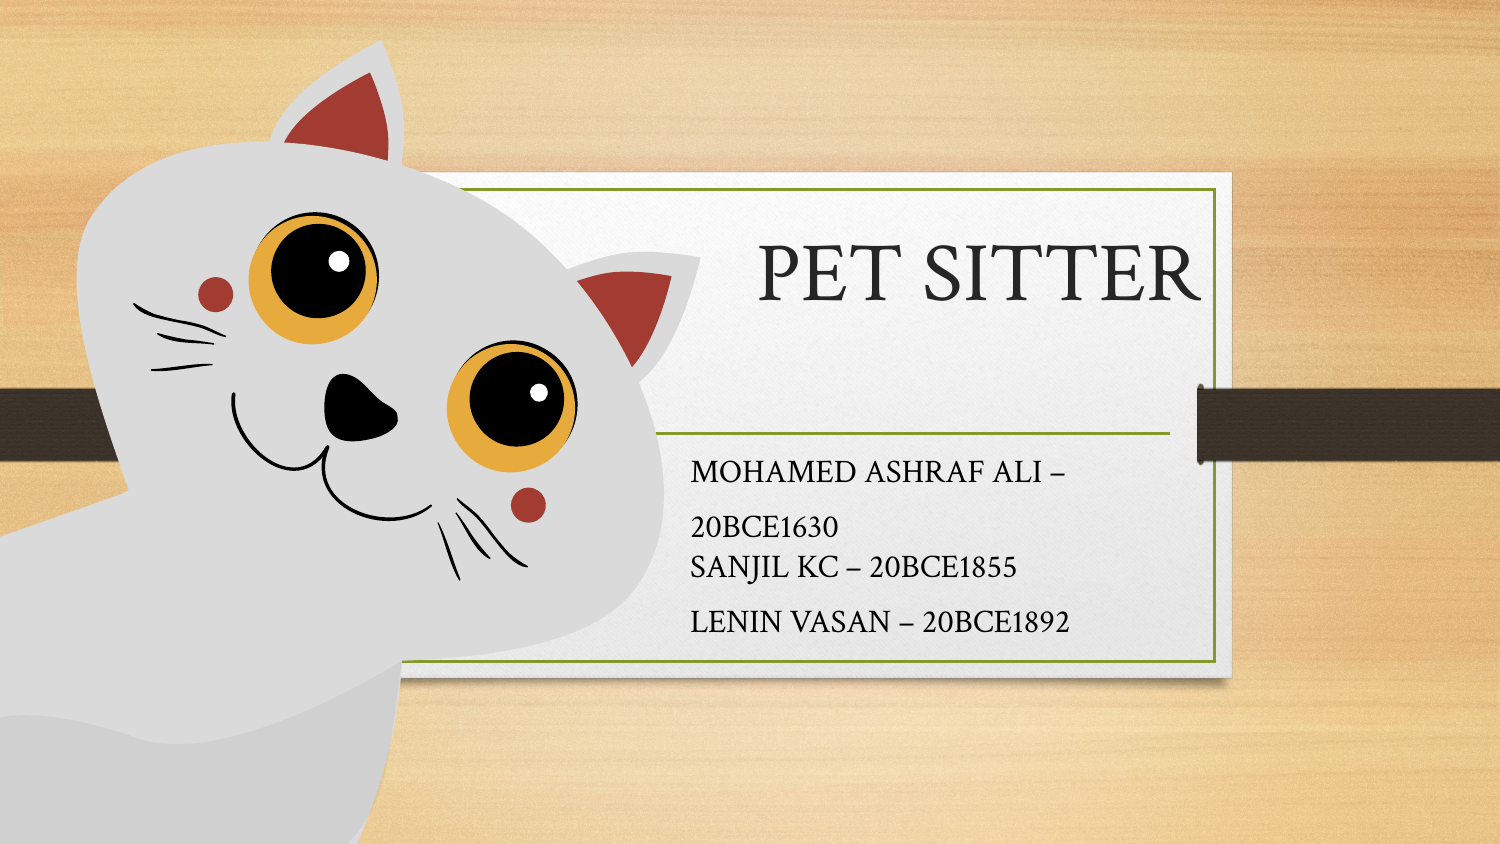

# PET SITTER
MOHAMED ASHRAF ALI –
20BCE1630
SANJIL KC – 20BCE1855
LENIN VASAN – 20BCE1892